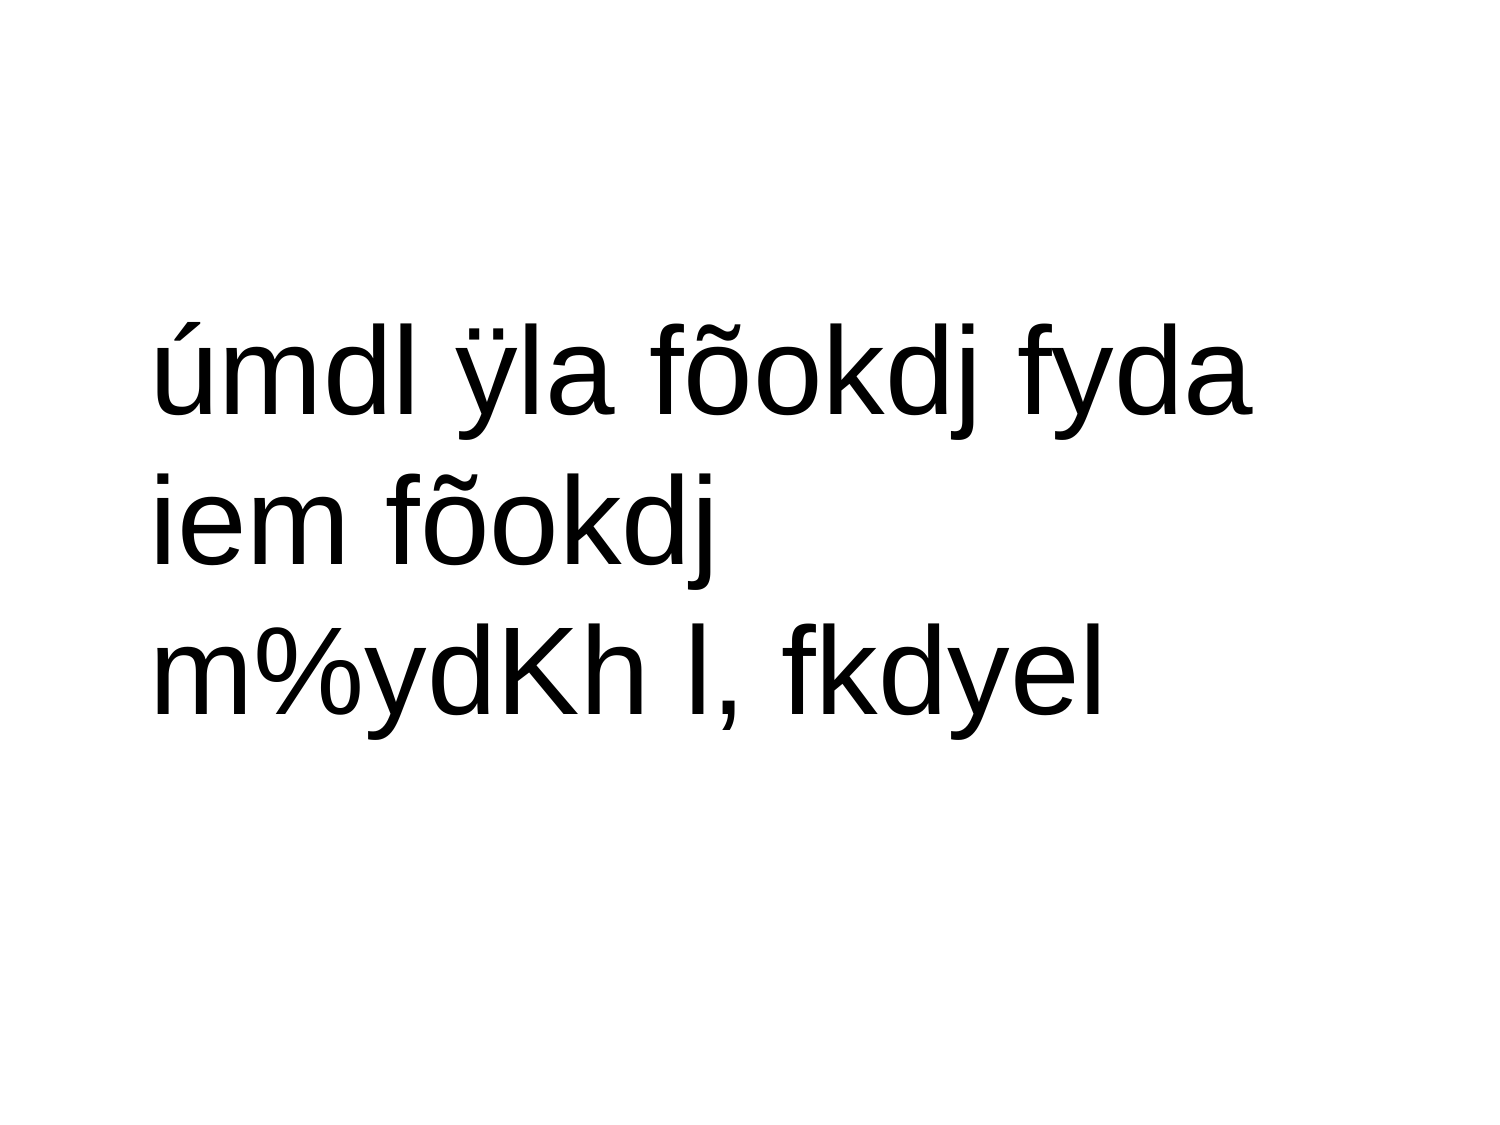

úmdl ÿla fõokdj fyda
iem fõokdj
m%ydKh l, fkdyel